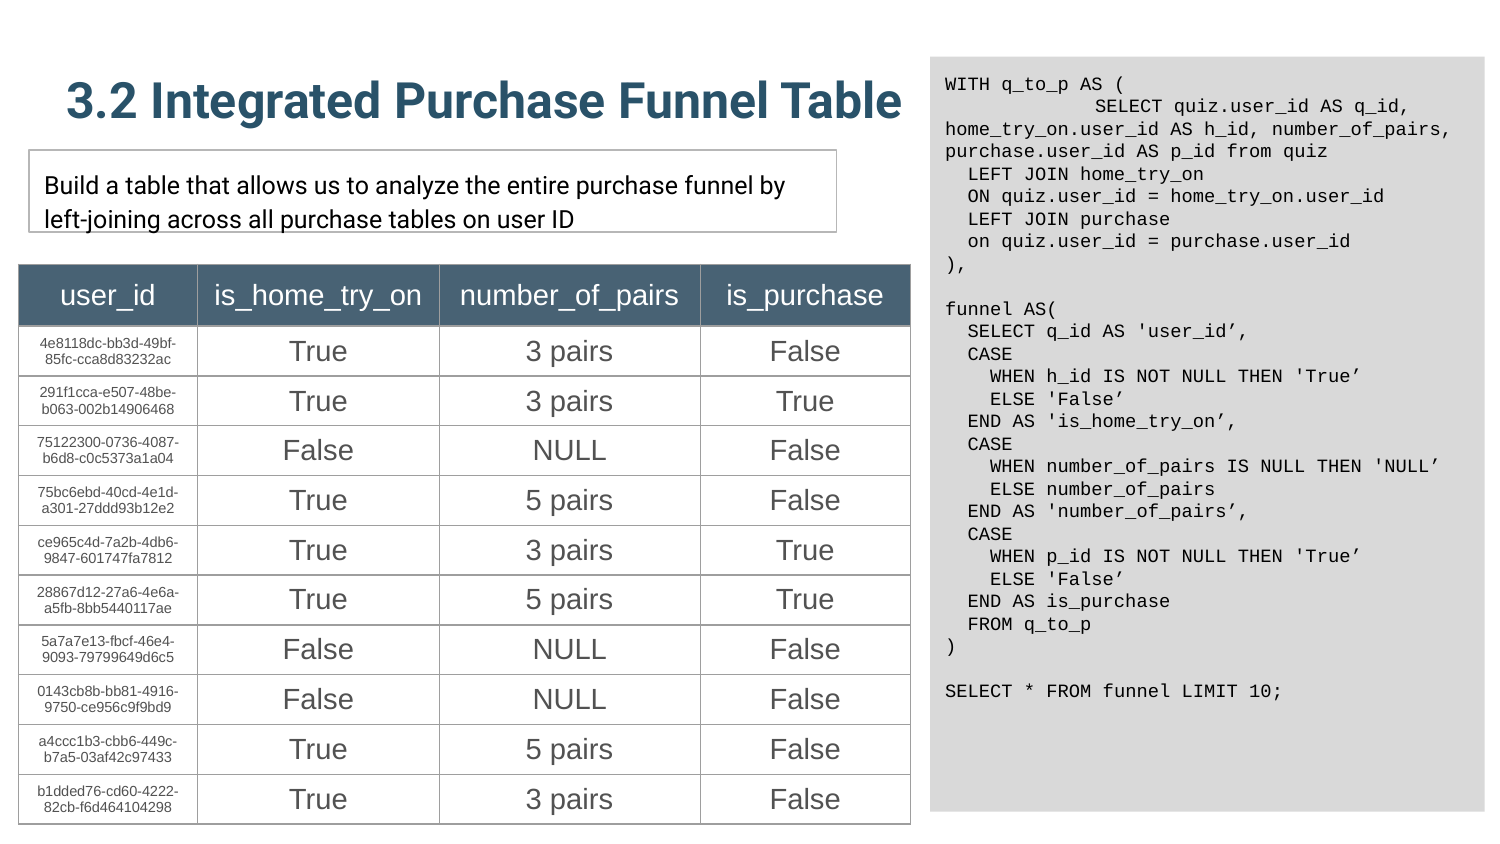

3.2 Integrated Purchase Funnel Table
WITH q_to_p AS (
	SELECT quiz.user_id AS q_id, home_try_on.user_id AS h_id, number_of_pairs, purchase.user_id AS p_id from quiz
  LEFT JOIN home_try_on
  ON quiz.user_id = home_try_on.user_id
  LEFT JOIN purchase
  on quiz.user_id = purchase.user_id
),

funnel AS(
  SELECT q_id AS 'user_id’,
  CASE
    WHEN h_id IS NOT NULL THEN 'True’
    ELSE 'False’
  END AS 'is_home_try_on’,
  CASE
    WHEN number_of_pairs IS NULL THEN 'NULL’
    ELSE number_of_pairs
  END AS 'number_of_pairs’,
  CASE
    WHEN p_id IS NOT NULL THEN 'True’
    ELSE 'False’
  END AS is_purchase
  FROM q_to_p
)

SELECT * FROM funnel LIMIT 10;

Build a table that allows us to analyze the entire purchase funnel by left-joining across all purchase tables on user ID

| user\_id | is\_home\_try\_on | number\_of\_pairs | is\_purchase |
| --- | --- | --- | --- |
| 4e8118dc-bb3d-49bf-85fc-cca8d83232ac | True | 3 pairs | False |
| 291f1cca-e507-48be-b063-002b14906468 | True | 3 pairs | True |
| 75122300-0736-4087-b6d8-c0c5373a1a04 | False | NULL | False |
| 75bc6ebd-40cd-4e1d-a301-27ddd93b12e2 | True | 5 pairs | False |
| ce965c4d-7a2b-4db6-9847-601747fa7812 | True | 3 pairs | True |
| 28867d12-27a6-4e6a-a5fb-8bb5440117ae | True | 5 pairs | True |
| 5a7a7e13-fbcf-46e4-9093-79799649d6c5 | False | NULL | False |
| 0143cb8b-bb81-4916-9750-ce956c9f9bd9 | False | NULL | False |
| a4ccc1b3-cbb6-449c-b7a5-03af42c97433 | True | 5 pairs | False |
| b1dded76-cd60-4222-82cb-f6d464104298 | True | 3 pairs | False |